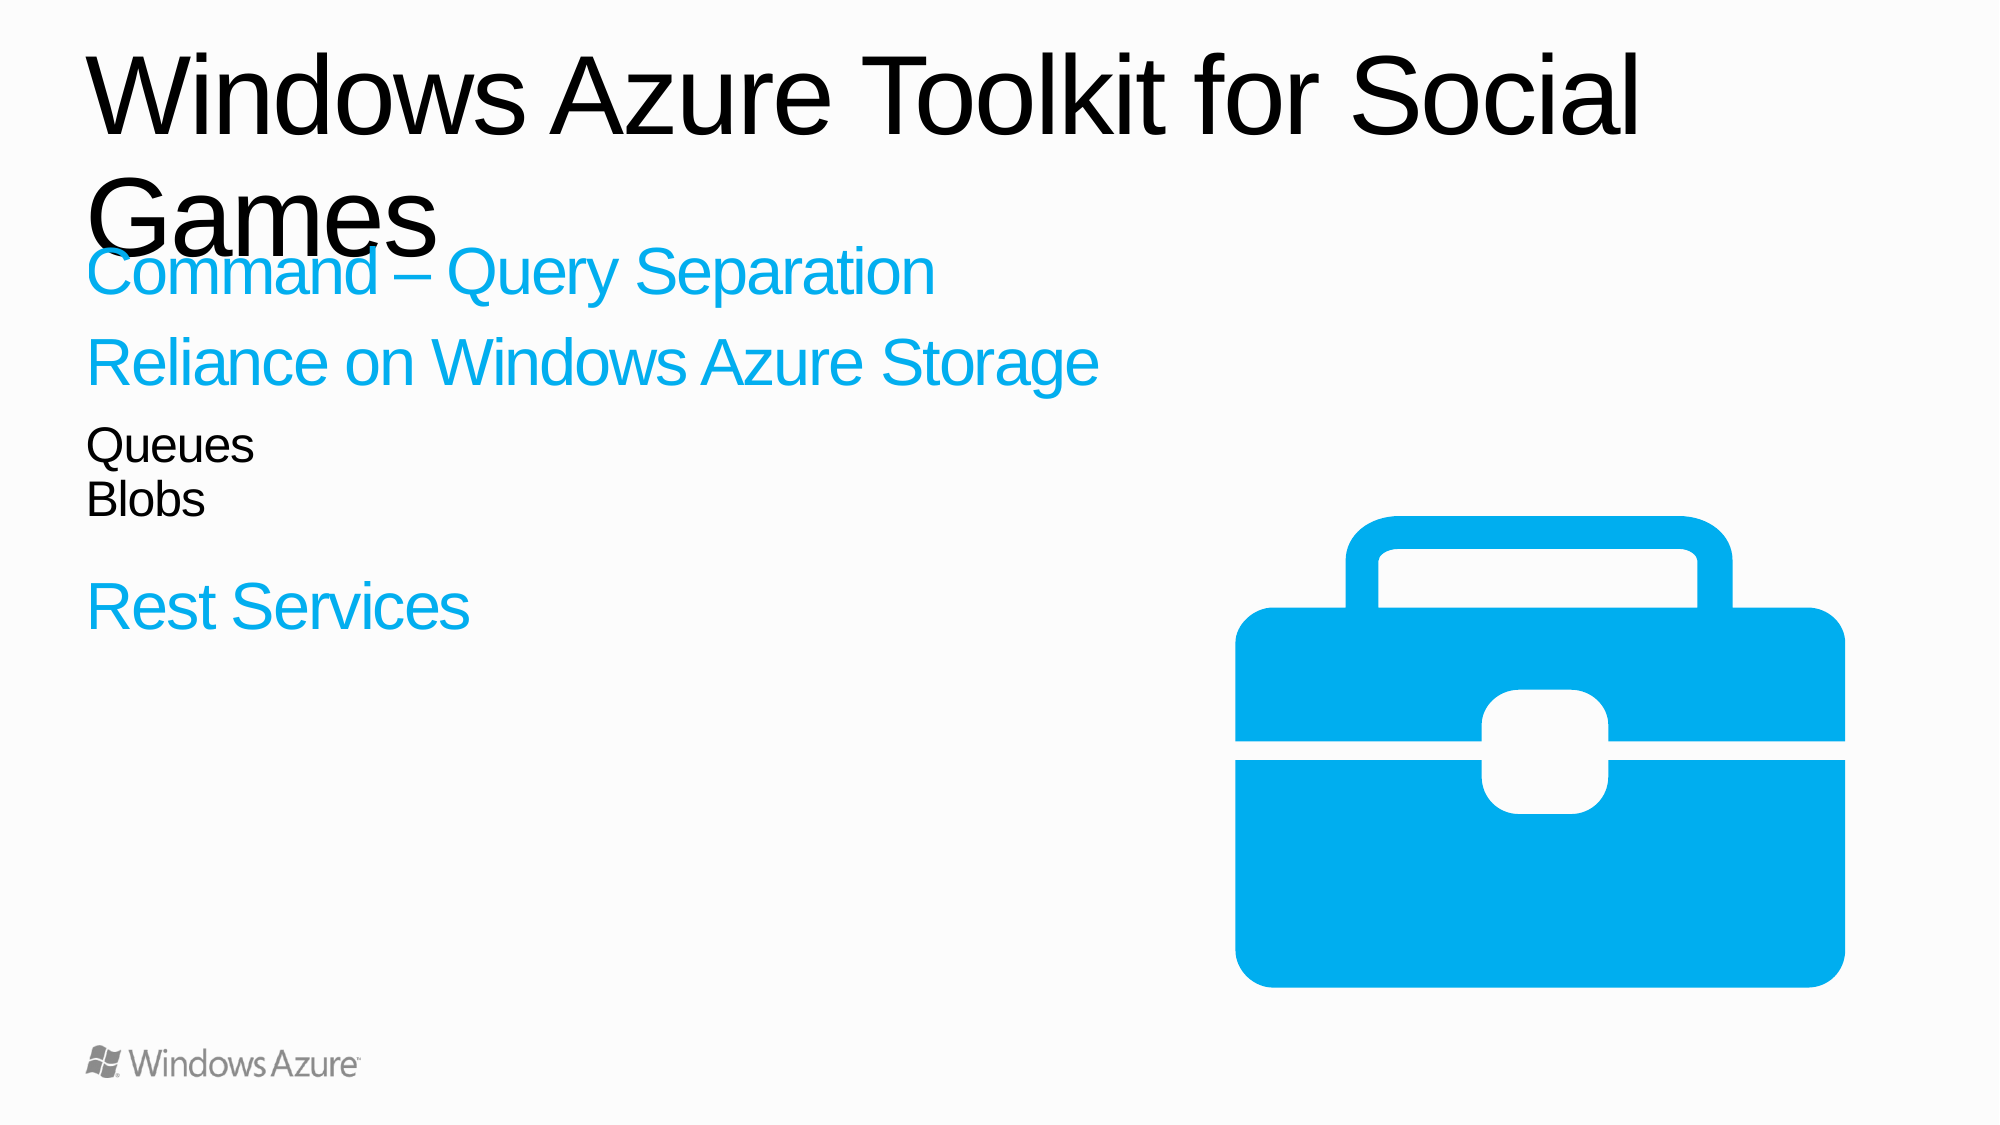

# Windows Azure Toolkit for Social Games
Command – Query Separation
Reliance on Windows Azure Storage
Queues
Blobs

Rest Services